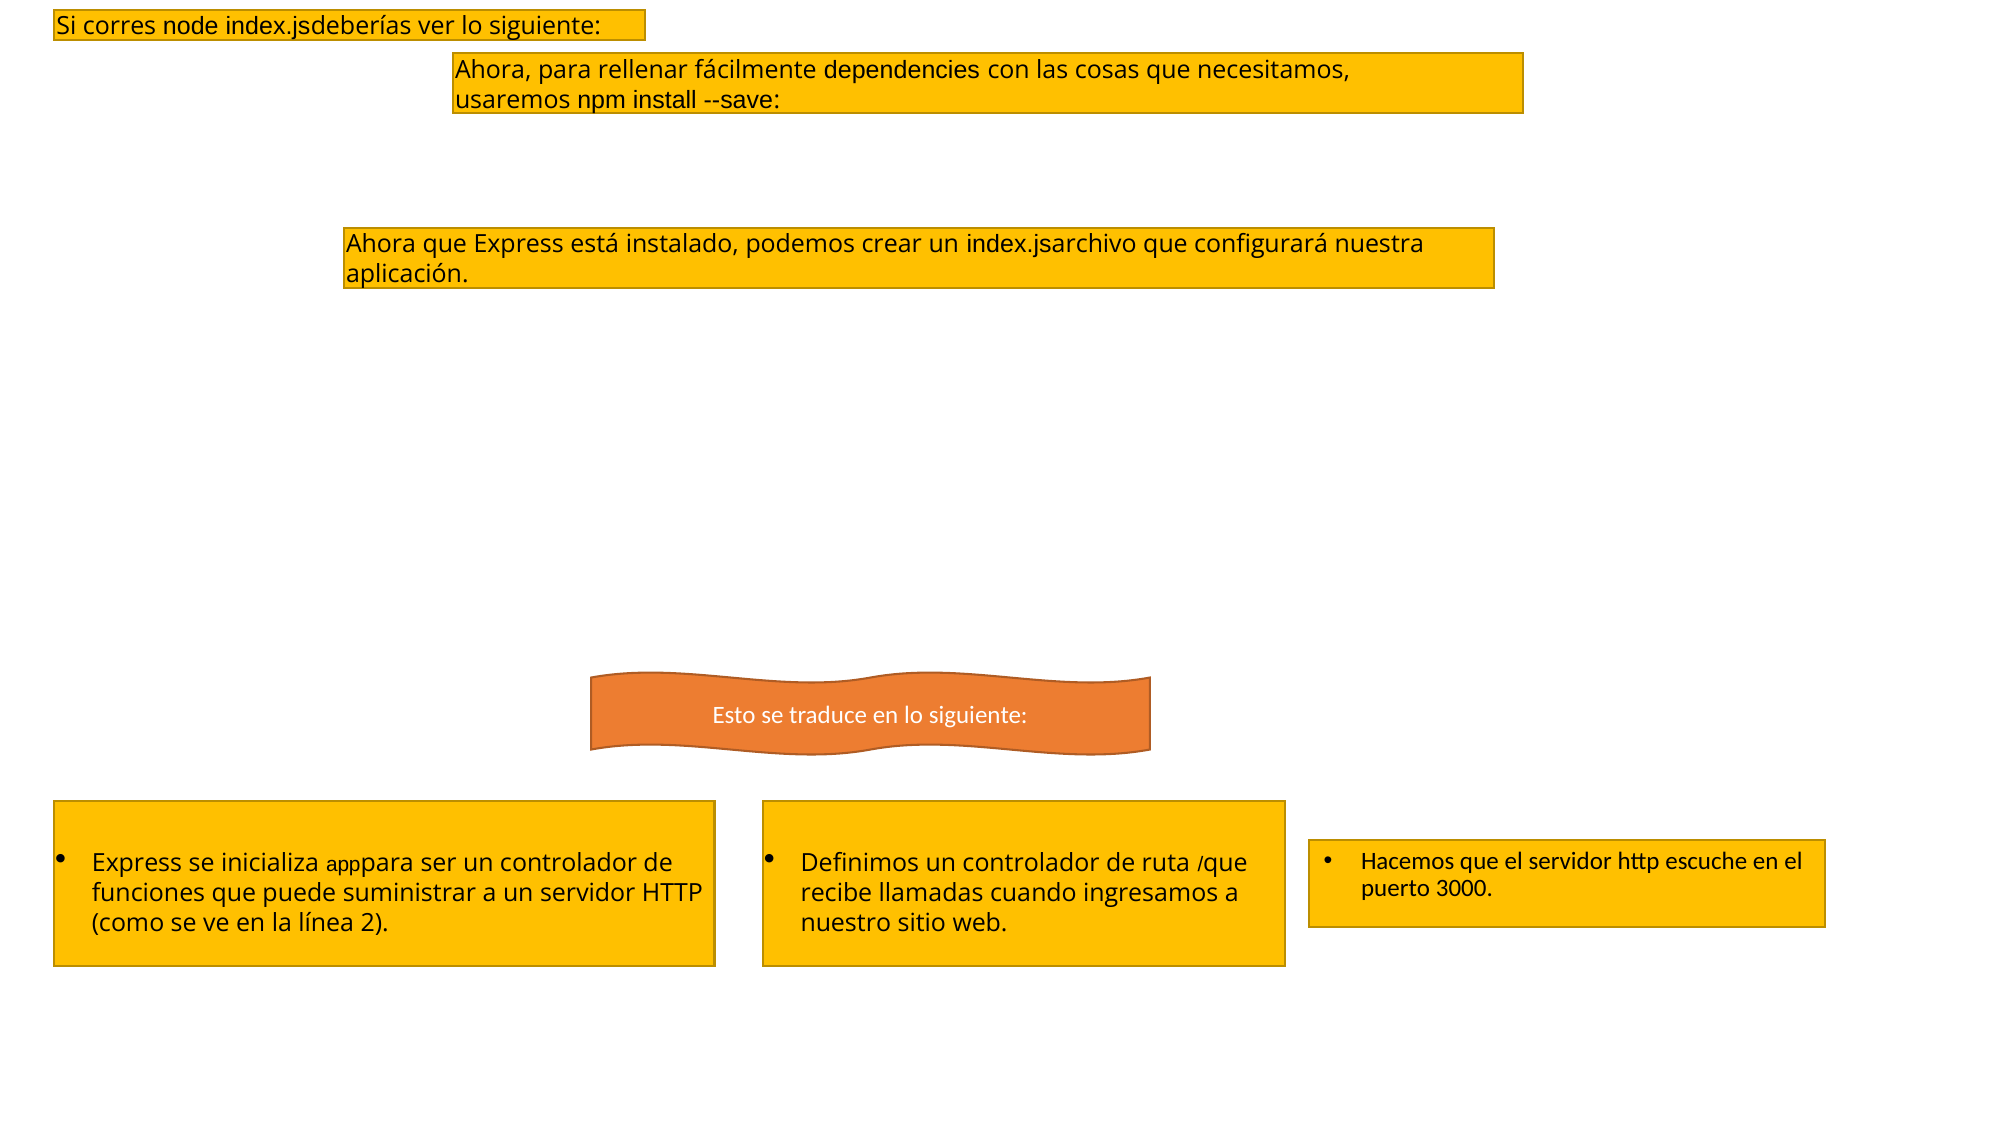

Si corres node index.jsdeberías ver lo siguiente:
Ahora, para rellenar fácilmente dependencies con las cosas que necesitamos, usaremos npm install --save:

Ahora que Express está instalado, podemos crear un index.jsarchivo que configurará nuestra aplicación.
Esto se traduce en lo siguiente:

Express se inicializa apppara ser un controlador de funciones que puede suministrar a un servidor HTTP (como se ve en la línea 2).

Definimos un controlador de ruta /que recibe llamadas cuando ingresamos a nuestro sitio web.

Hacemos que el servidor http escuche en el puerto 3000.